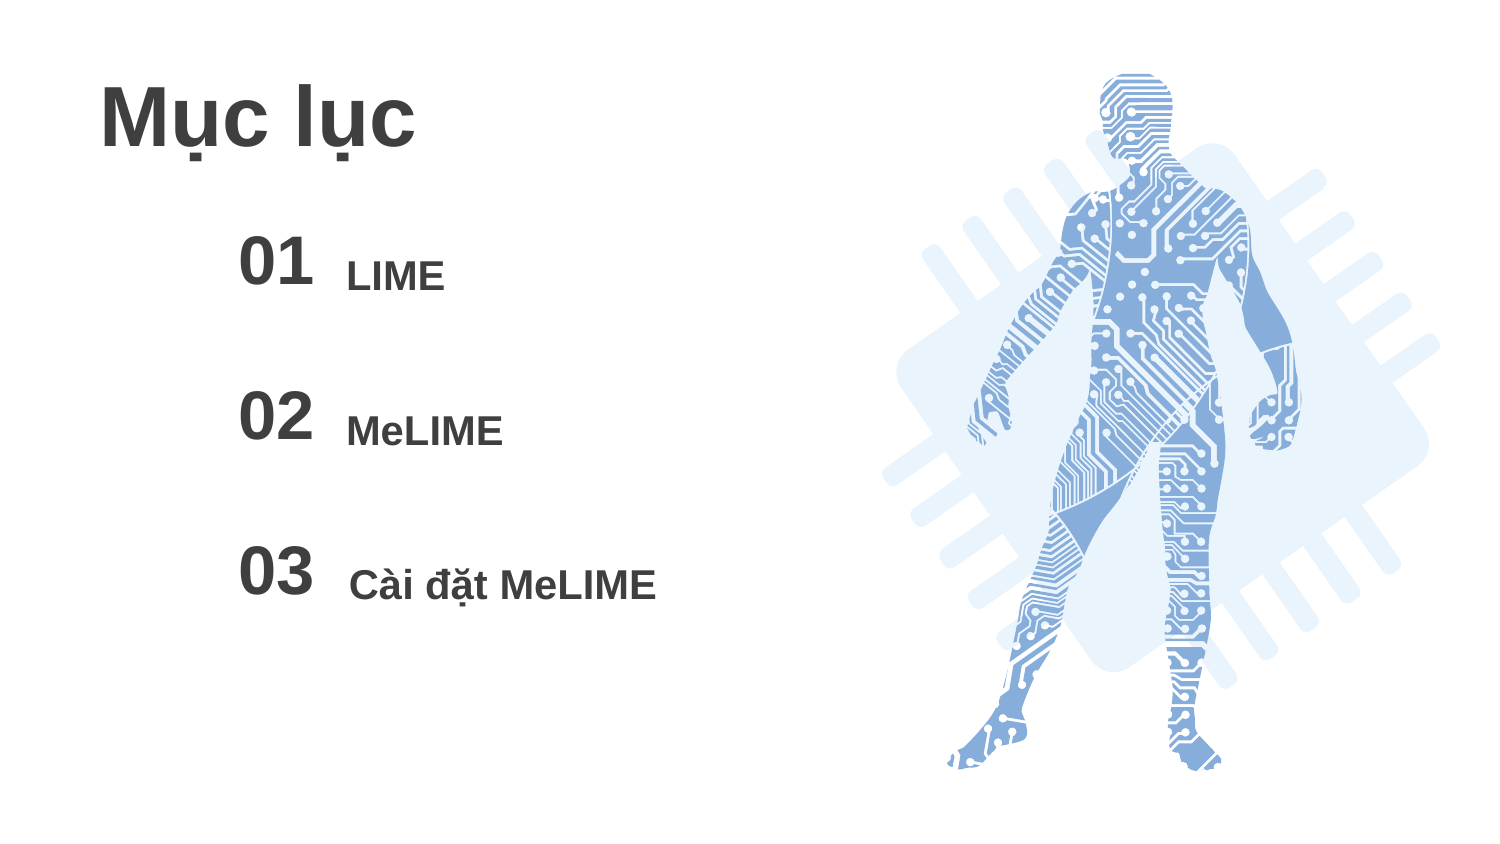

Mục lục

01
LIME

02
MeLIME

03
Cài đặt MeLIME